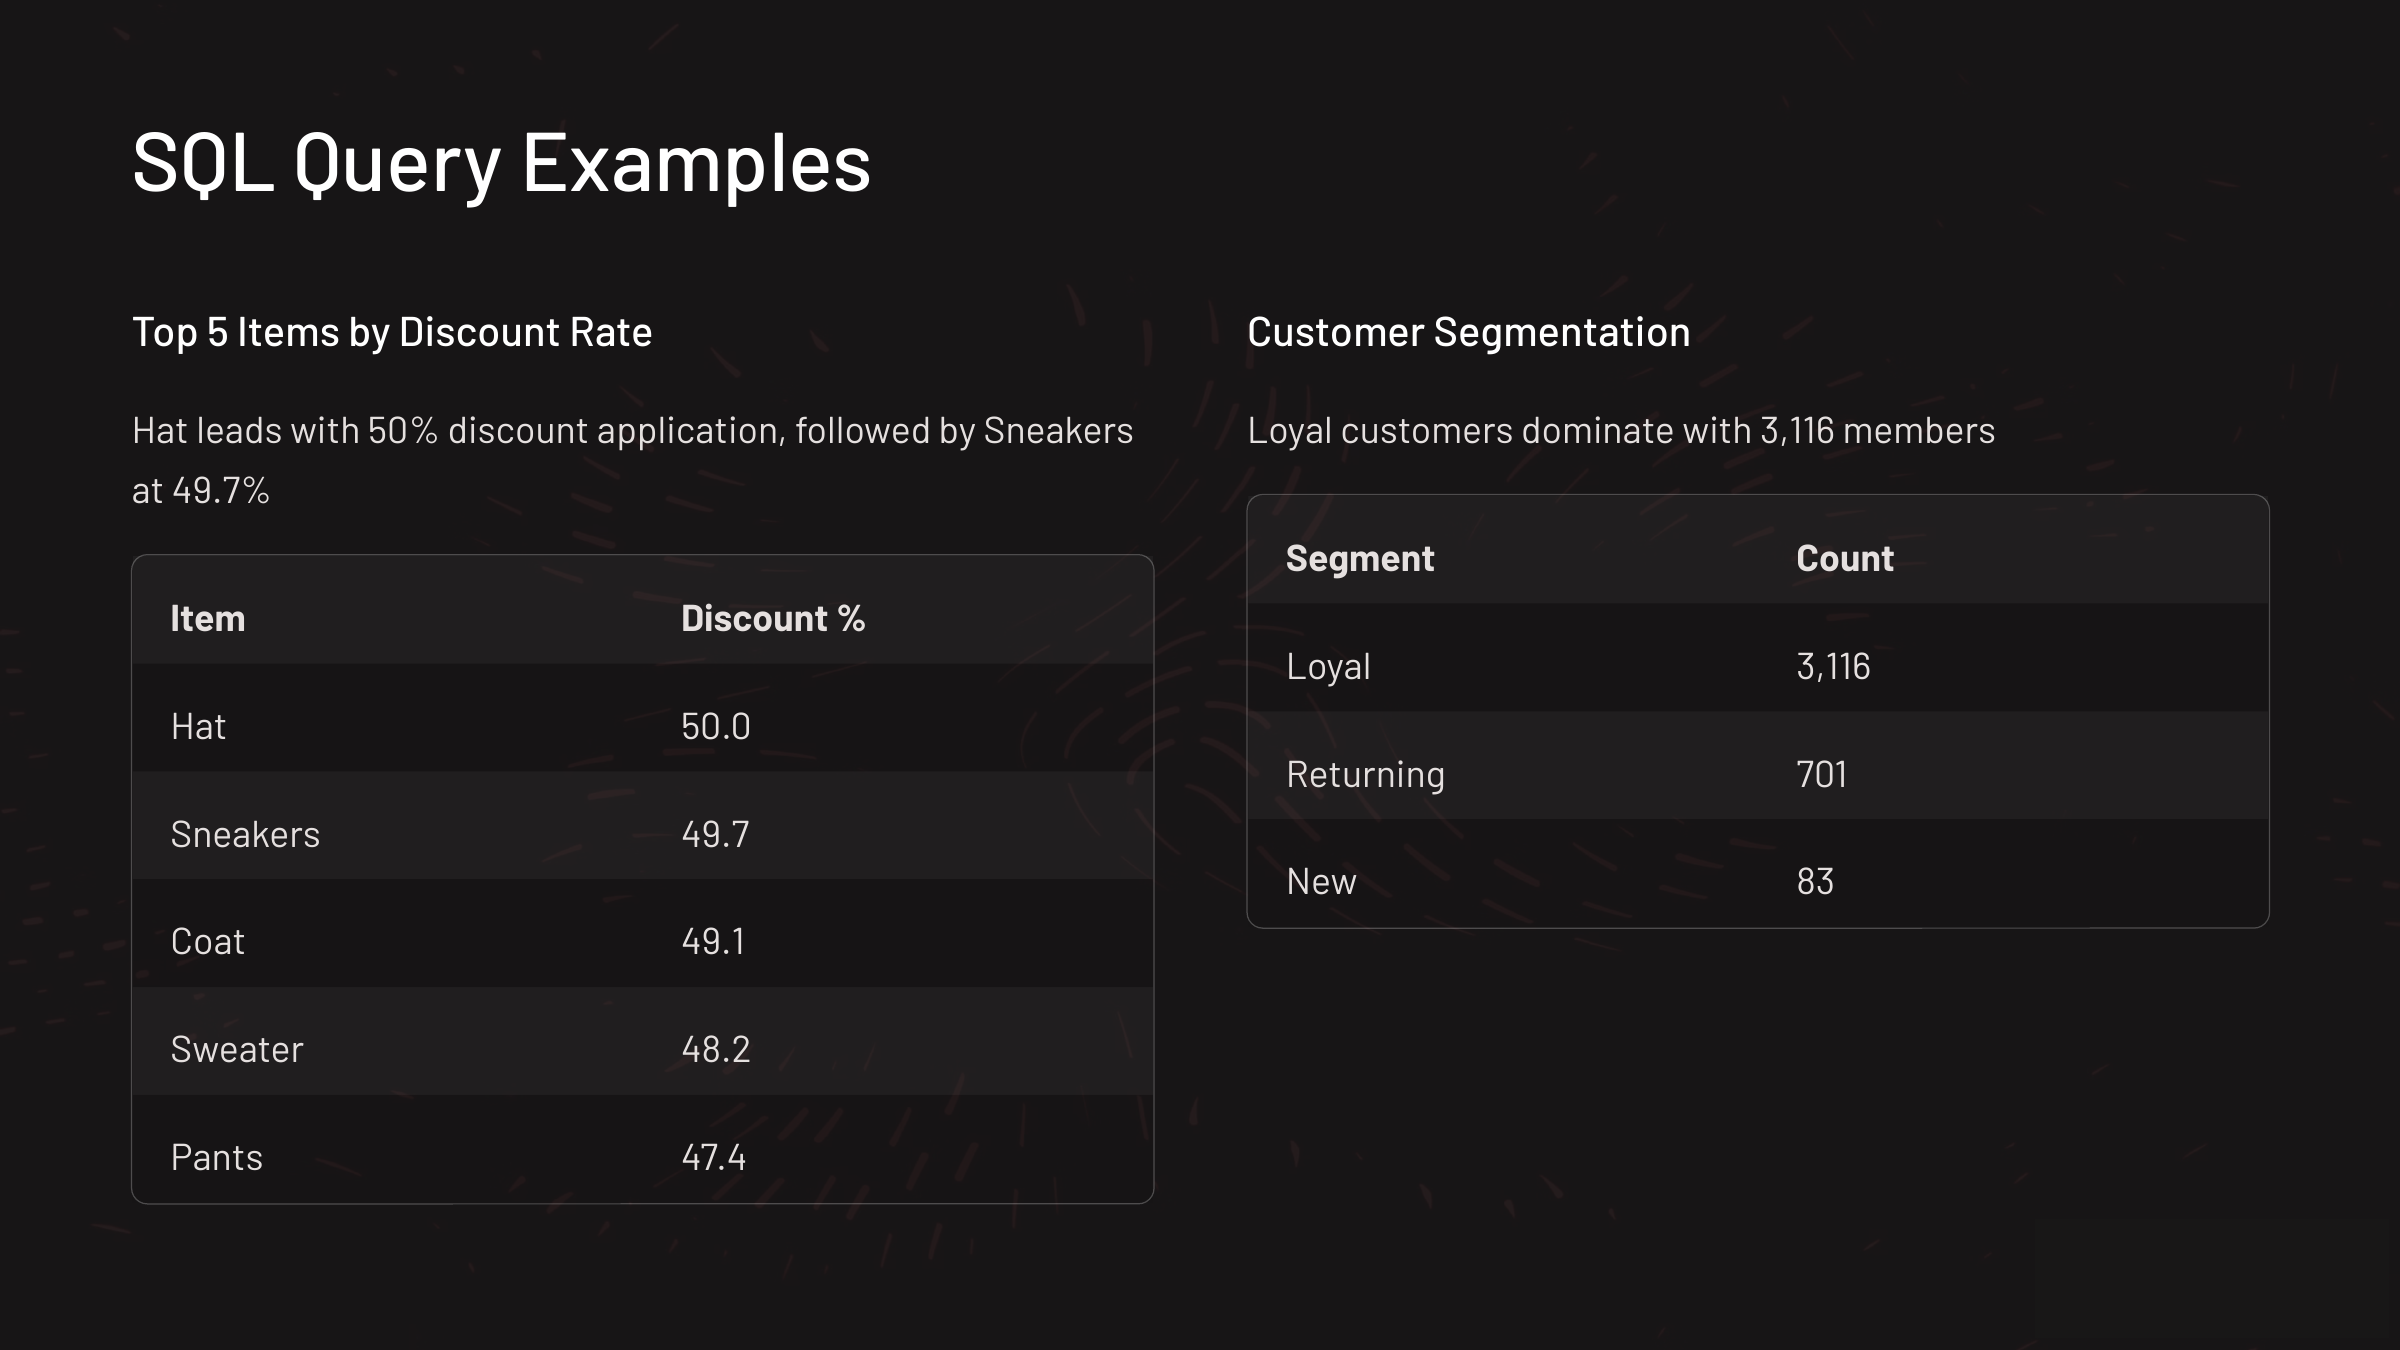

SQL Query Examples
Top 5 Items by Discount Rate
Customer Segmentation
Hat leads with 50% discount application, followed by Sneakers at 49.7%
Loyal customers dominate with 3,116 members

Segment
Count

Item
Discount %

Loyal
3,116

Hat
50.0

Returning
701

Sneakers
49.7

New
83

Coat
49.1

Sweater
48.2

Pants
47.4